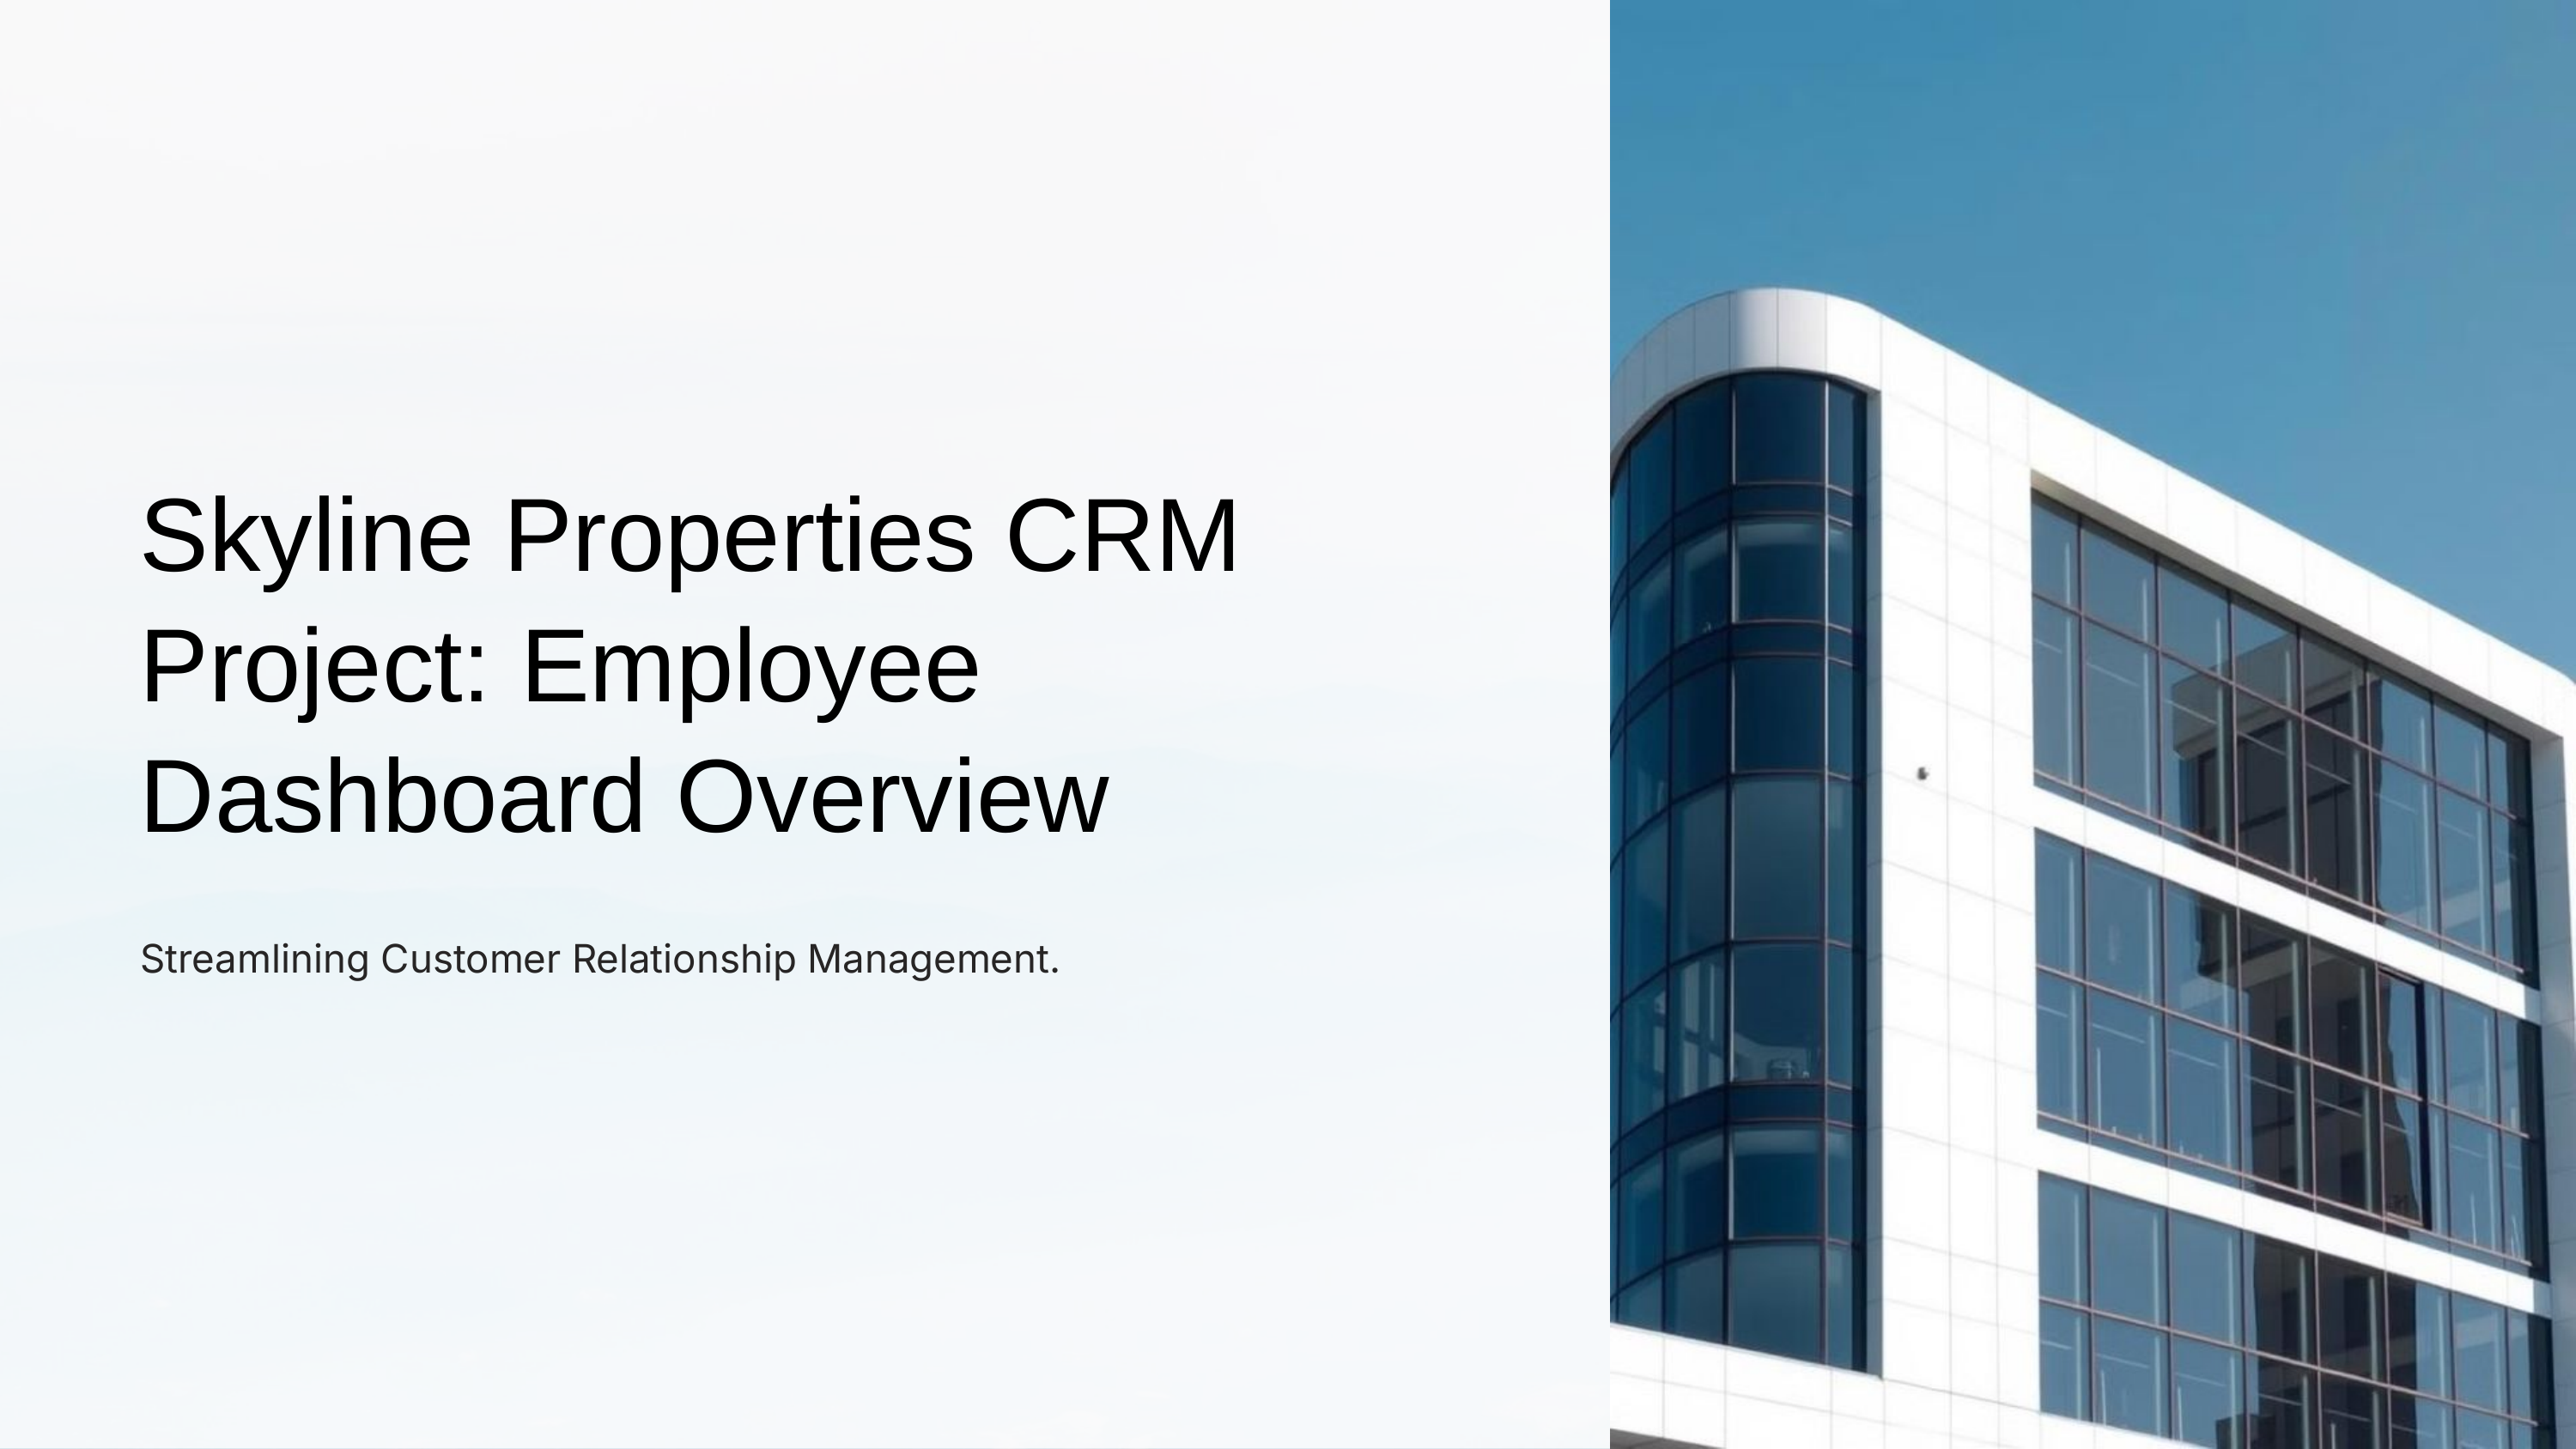

Skyline Properties CRM Project: Employee Dashboard Overview

Streamlining Customer Relationship Management.